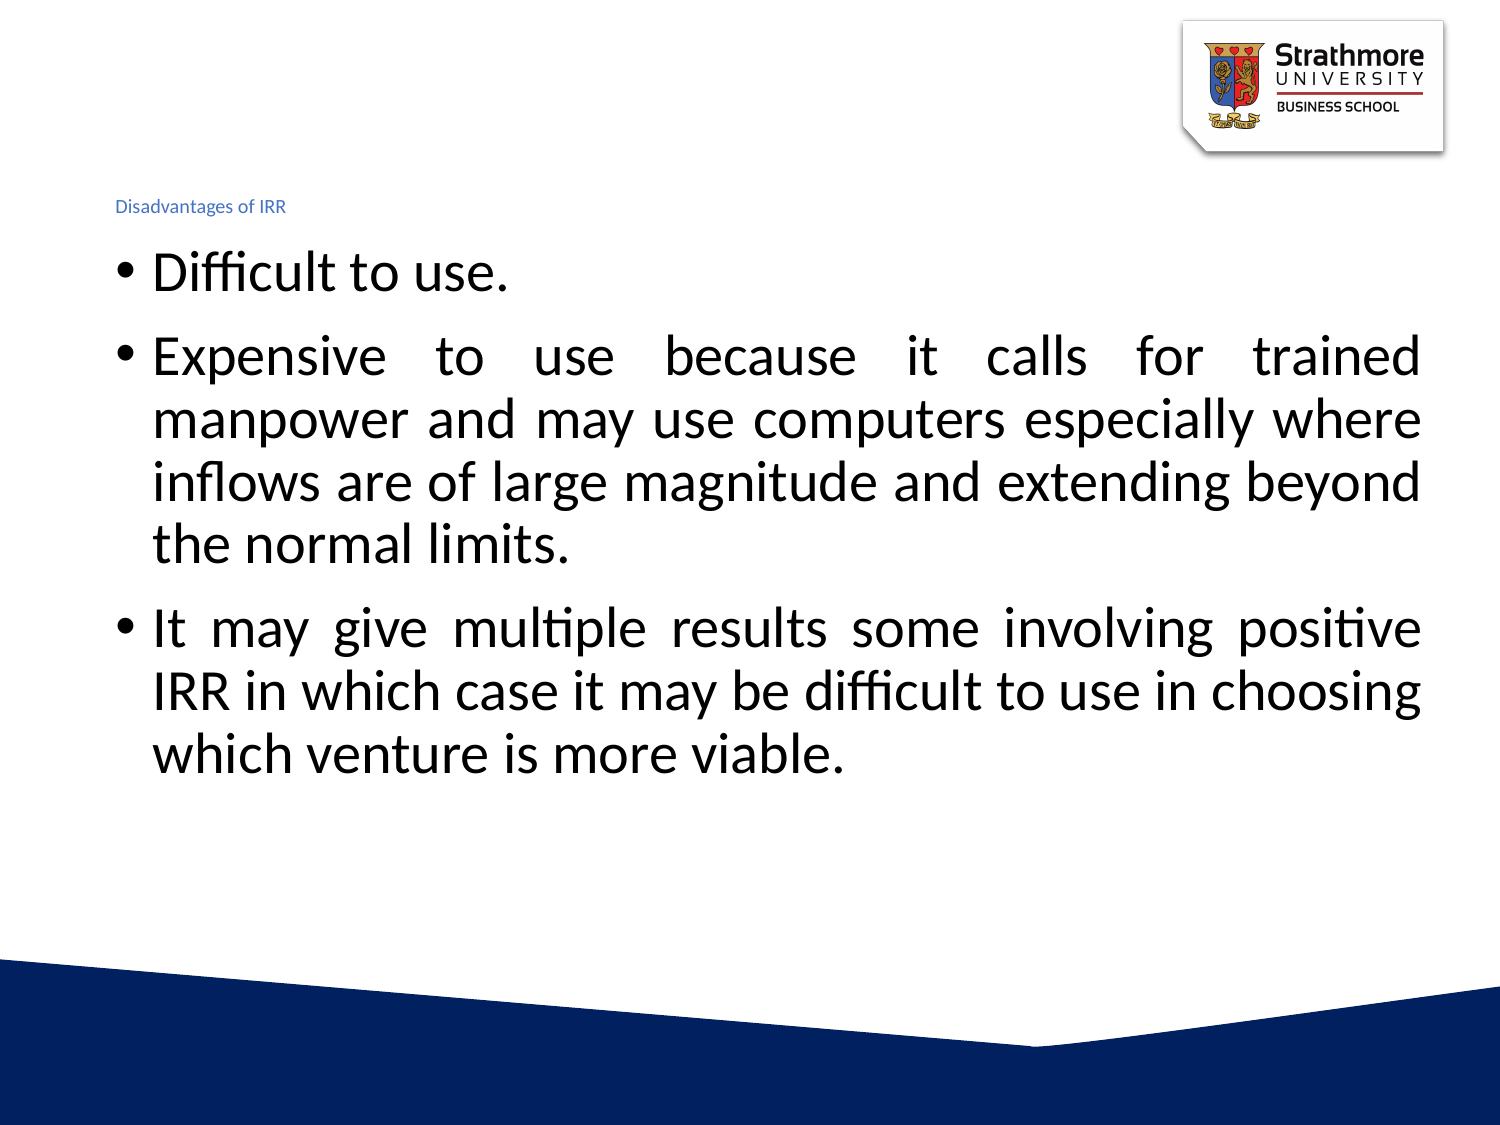

# Disadvantages of IRR
Difficult to use.
Expensive to use because it calls for trained manpower and may use computers especially where inflows are of large magnitude and extending beyond the normal limits.
It may give multiple results some involving positive IRR in which case it may be difficult to use in choosing which venture is more viable.